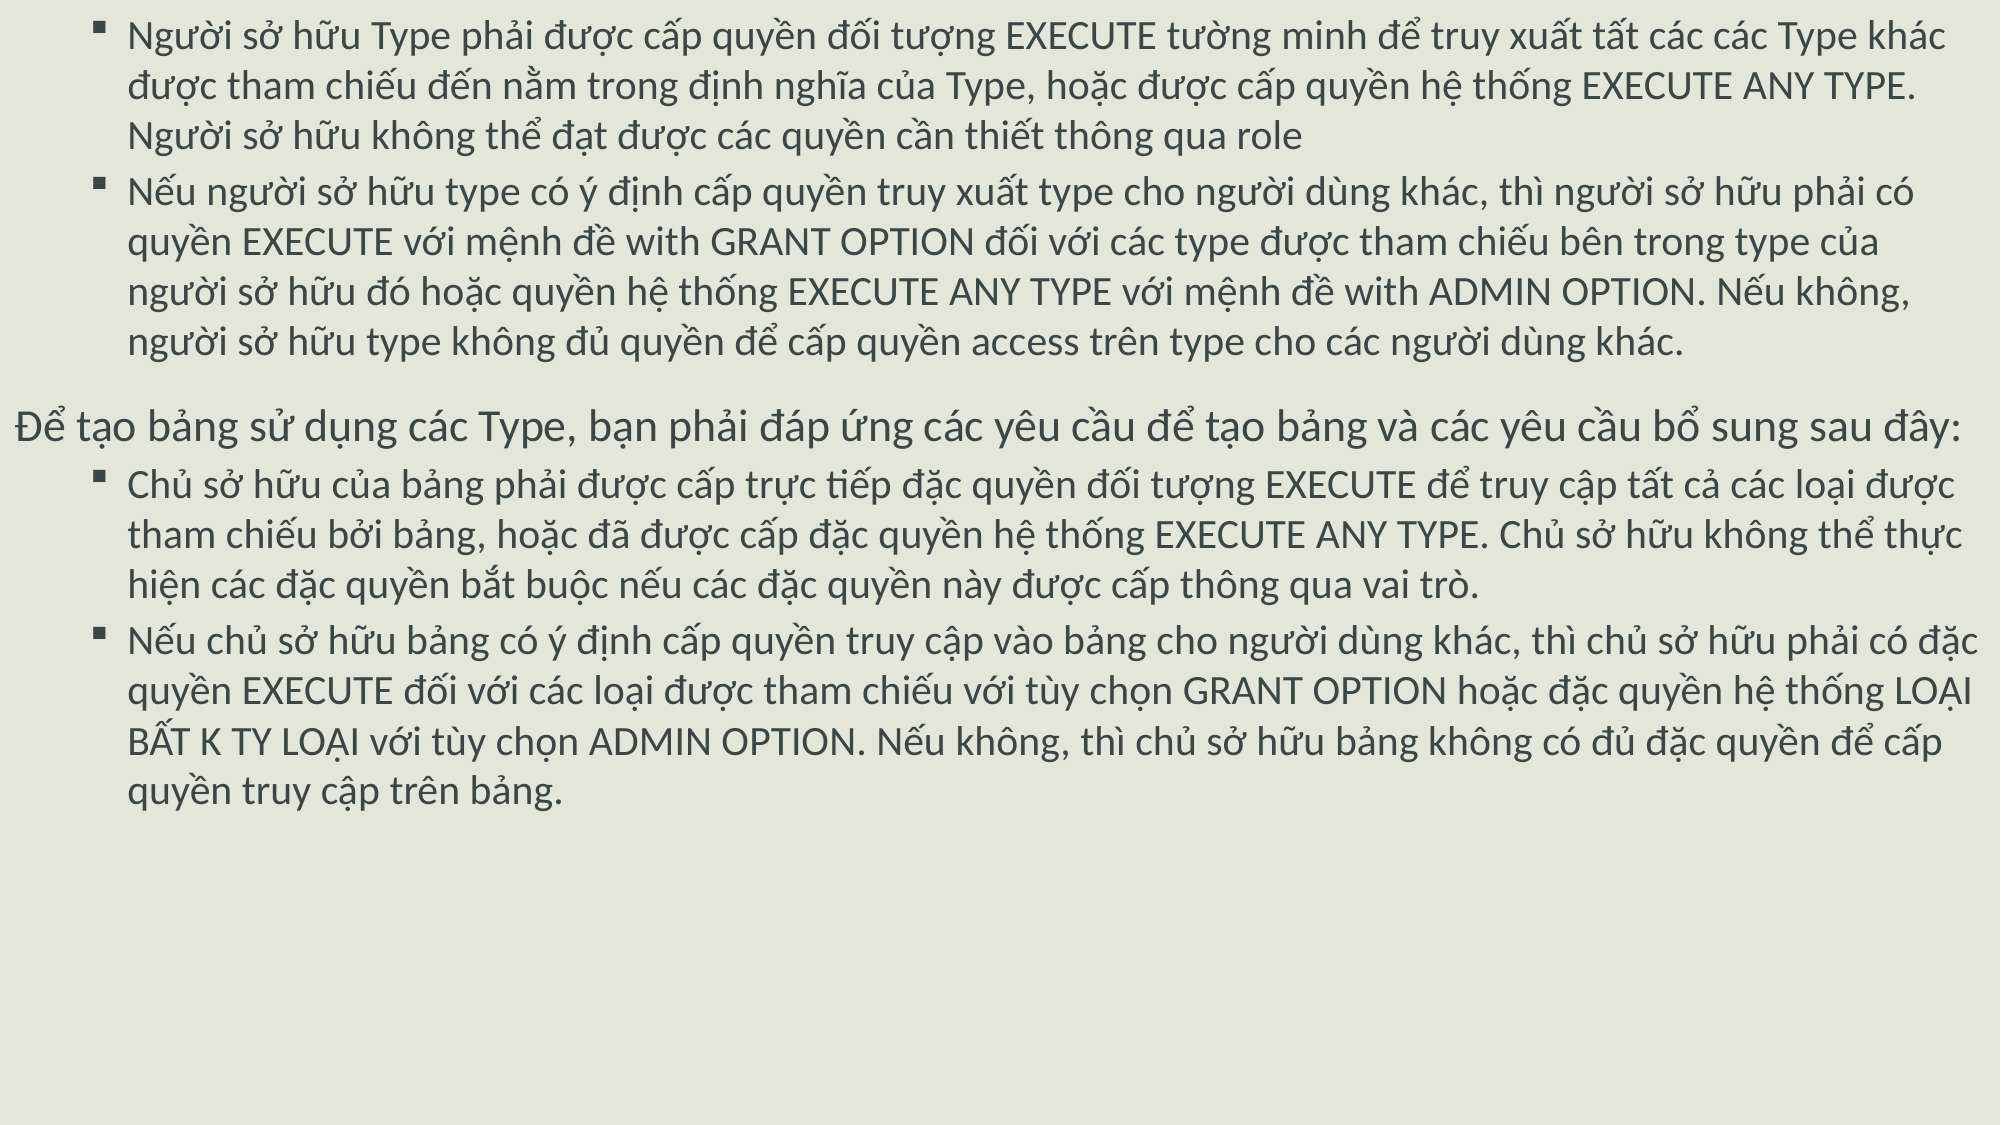

Người sở hữu Type phải được cấp quyền đối tượng EXECUTE tường minh để truy xuất tất các các Type khác được tham chiếu đến nằm trong định nghĩa của Type, hoặc được cấp quyền hệ thống EXECUTE ANY TYPE. Người sở hữu không thể đạt được các quyền cần thiết thông qua role
Nếu người sở hữu type có ý định cấp quyền truy xuất type cho người dùng khác, thì người sở hữu phải có quyền EXECUTE với mệnh đề with GRANT OPTION đối với các type được tham chiếu bên trong type của người sở hữu đó hoặc quyền hệ thống EXECUTE ANY TYPE với mệnh đề with ADMIN OPTION. Nếu không, người sở hữu type không đủ quyền để cấp quyền access trên type cho các người dùng khác.
Để tạo bảng sử dụng các Type, bạn phải đáp ứng các yêu cầu để tạo bảng và các yêu cầu bổ sung sau đây:
Chủ sở hữu của bảng phải được cấp trực tiếp đặc quyền đối tượng EXECUTE để truy cập tất cả các loại được tham chiếu bởi bảng, hoặc đã được cấp đặc quyền hệ thống EXECUTE ANY TYPE. Chủ sở hữu không thể thực hiện các đặc quyền bắt buộc nếu các đặc quyền này được cấp thông qua vai trò.
Nếu chủ sở hữu bảng có ý định cấp quyền truy cập vào bảng cho người dùng khác, thì chủ sở hữu phải có đặc quyền EXECUTE đối với các loại được tham chiếu với tùy chọn GRANT OPTION hoặc đặc quyền hệ thống LOẠI BẤT K TY LOẠI với tùy chọn ADMIN OPTION. Nếu không, thì chủ sở hữu bảng không có đủ đặc quyền để cấp quyền truy cập trên bảng.